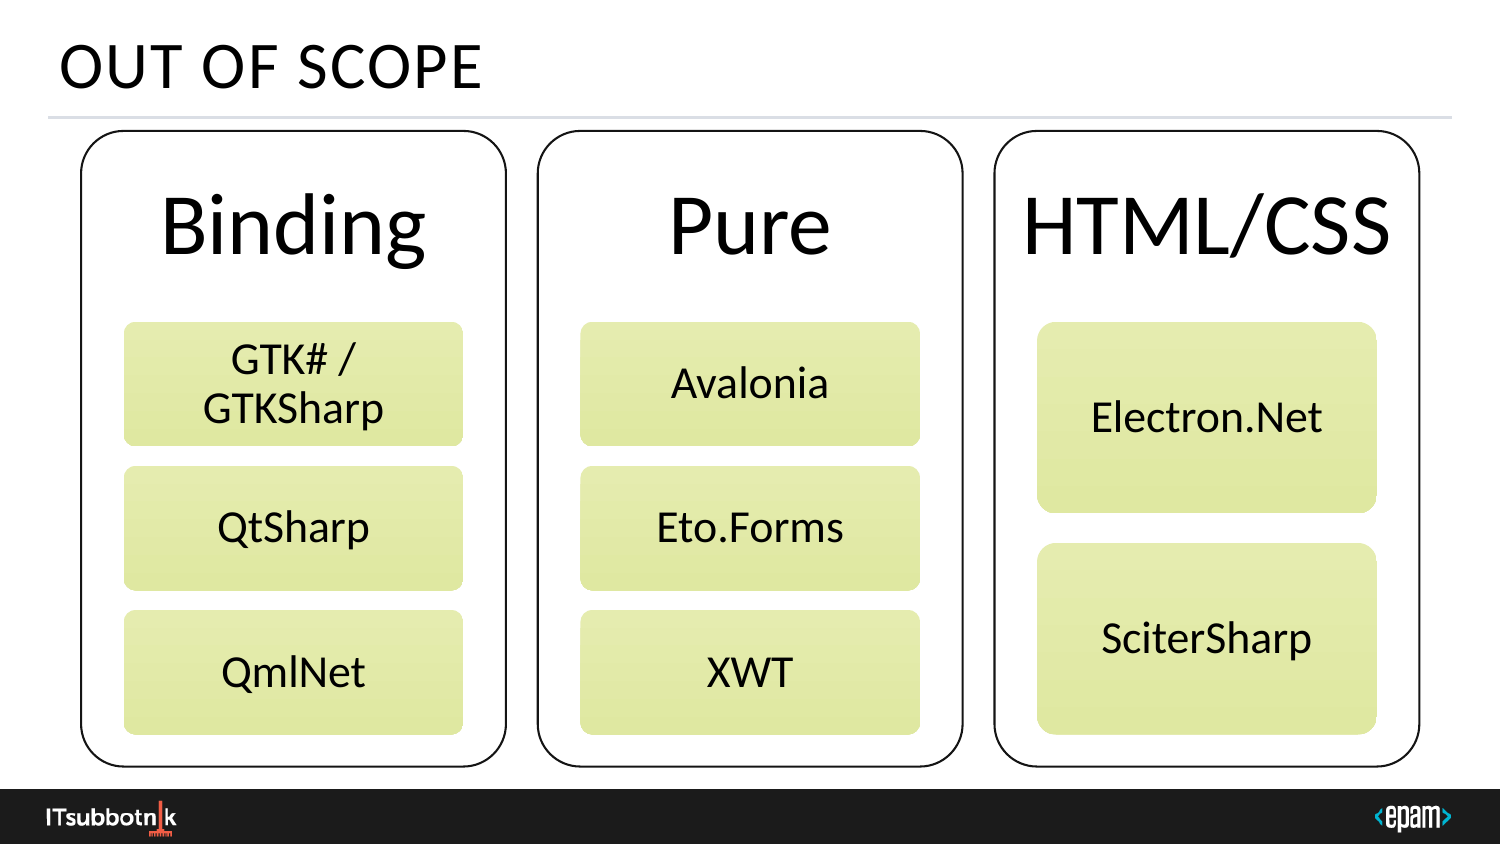

# OUT OF Scope
Binding
Pure
HTML/CSS
GTK# / GTKSharp
Avalonia
Electron.Net
QtSharp
Eto.Forms
SciterSharp
QmlNet
XWT